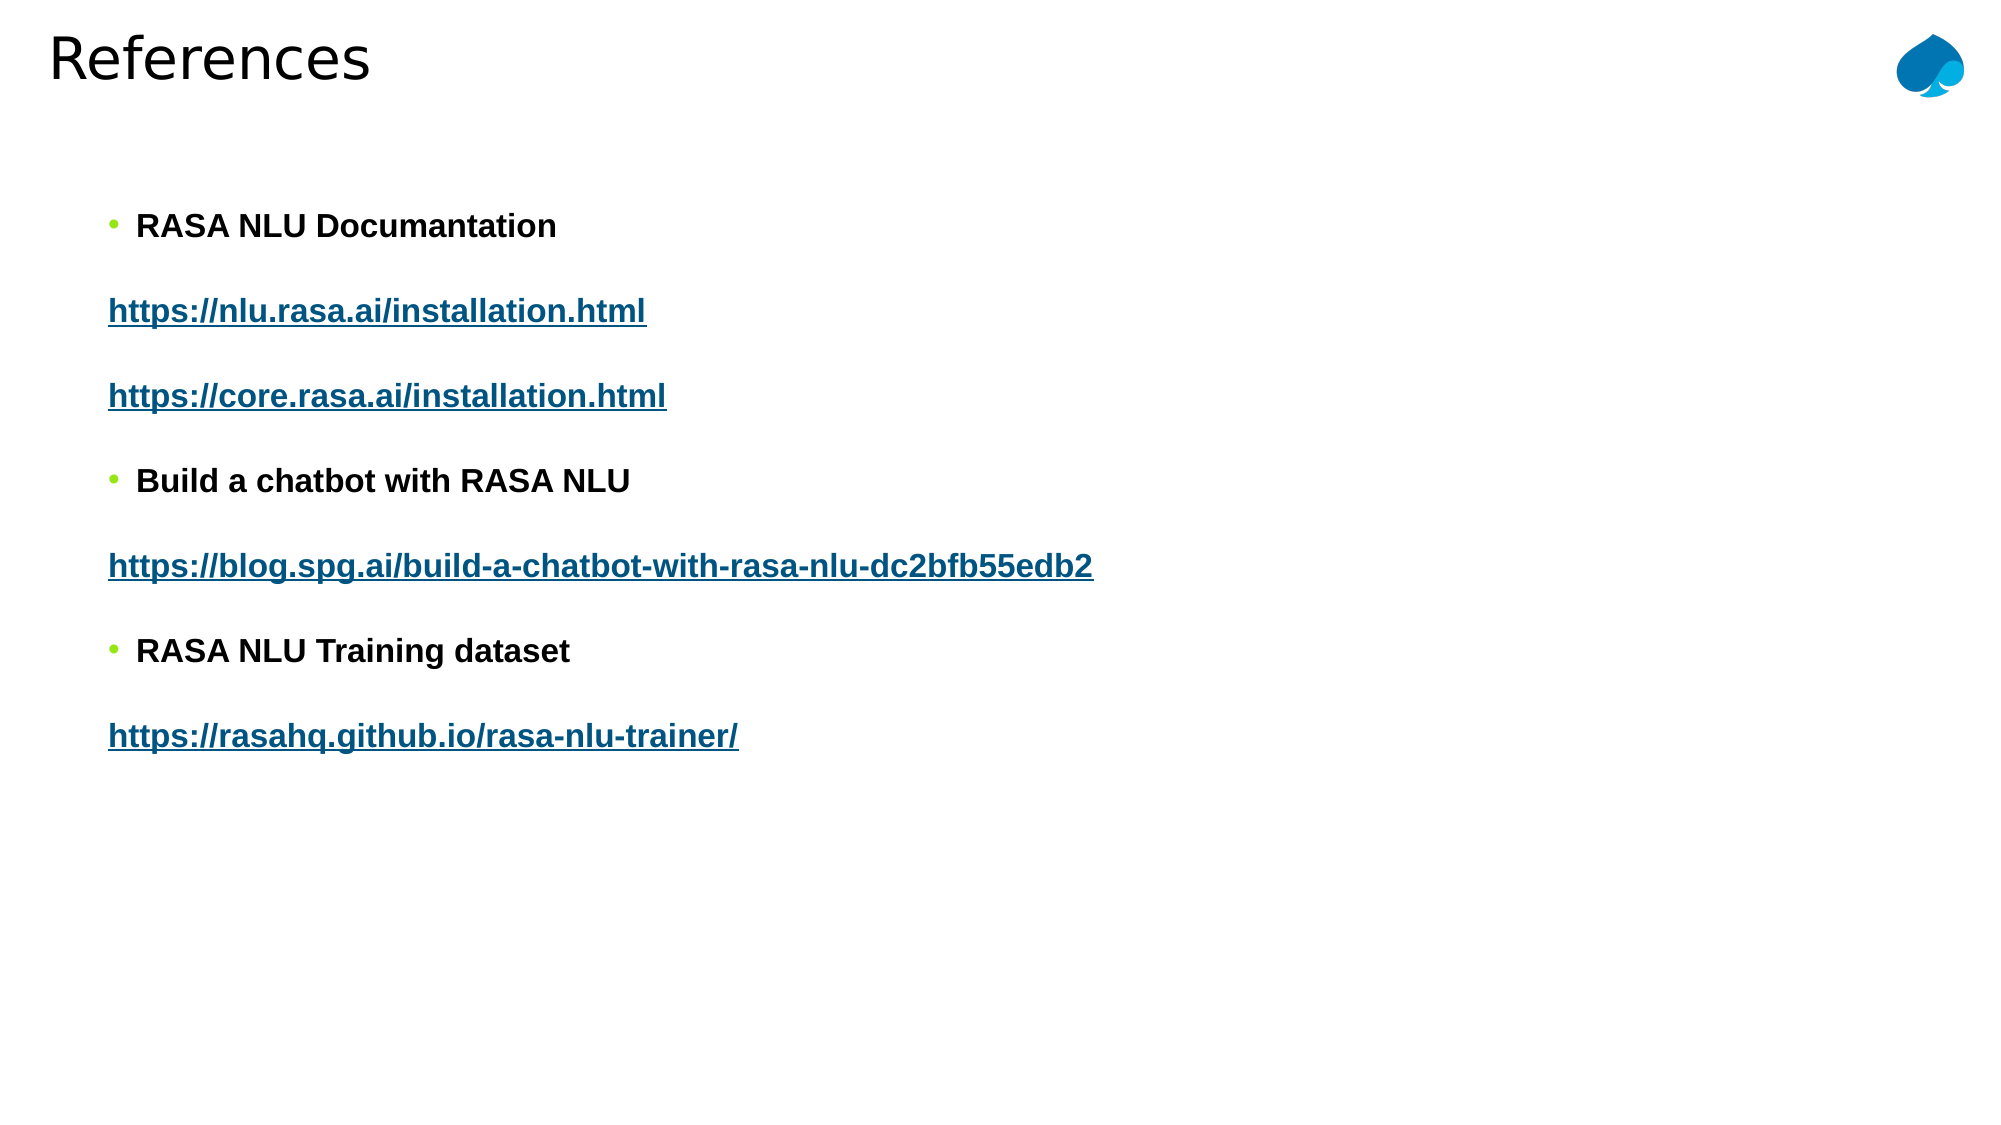

# References
RASA NLU Documantation
https://nlu.rasa.ai/installation.html
https://core.rasa.ai/installation.html
Build a chatbot with RASA NLU
https://blog.spg.ai/build-a-chatbot-with-rasa-nlu-dc2bfb55edb2
RASA NLU Training dataset
https://rasahq.github.io/rasa-nlu-trainer/